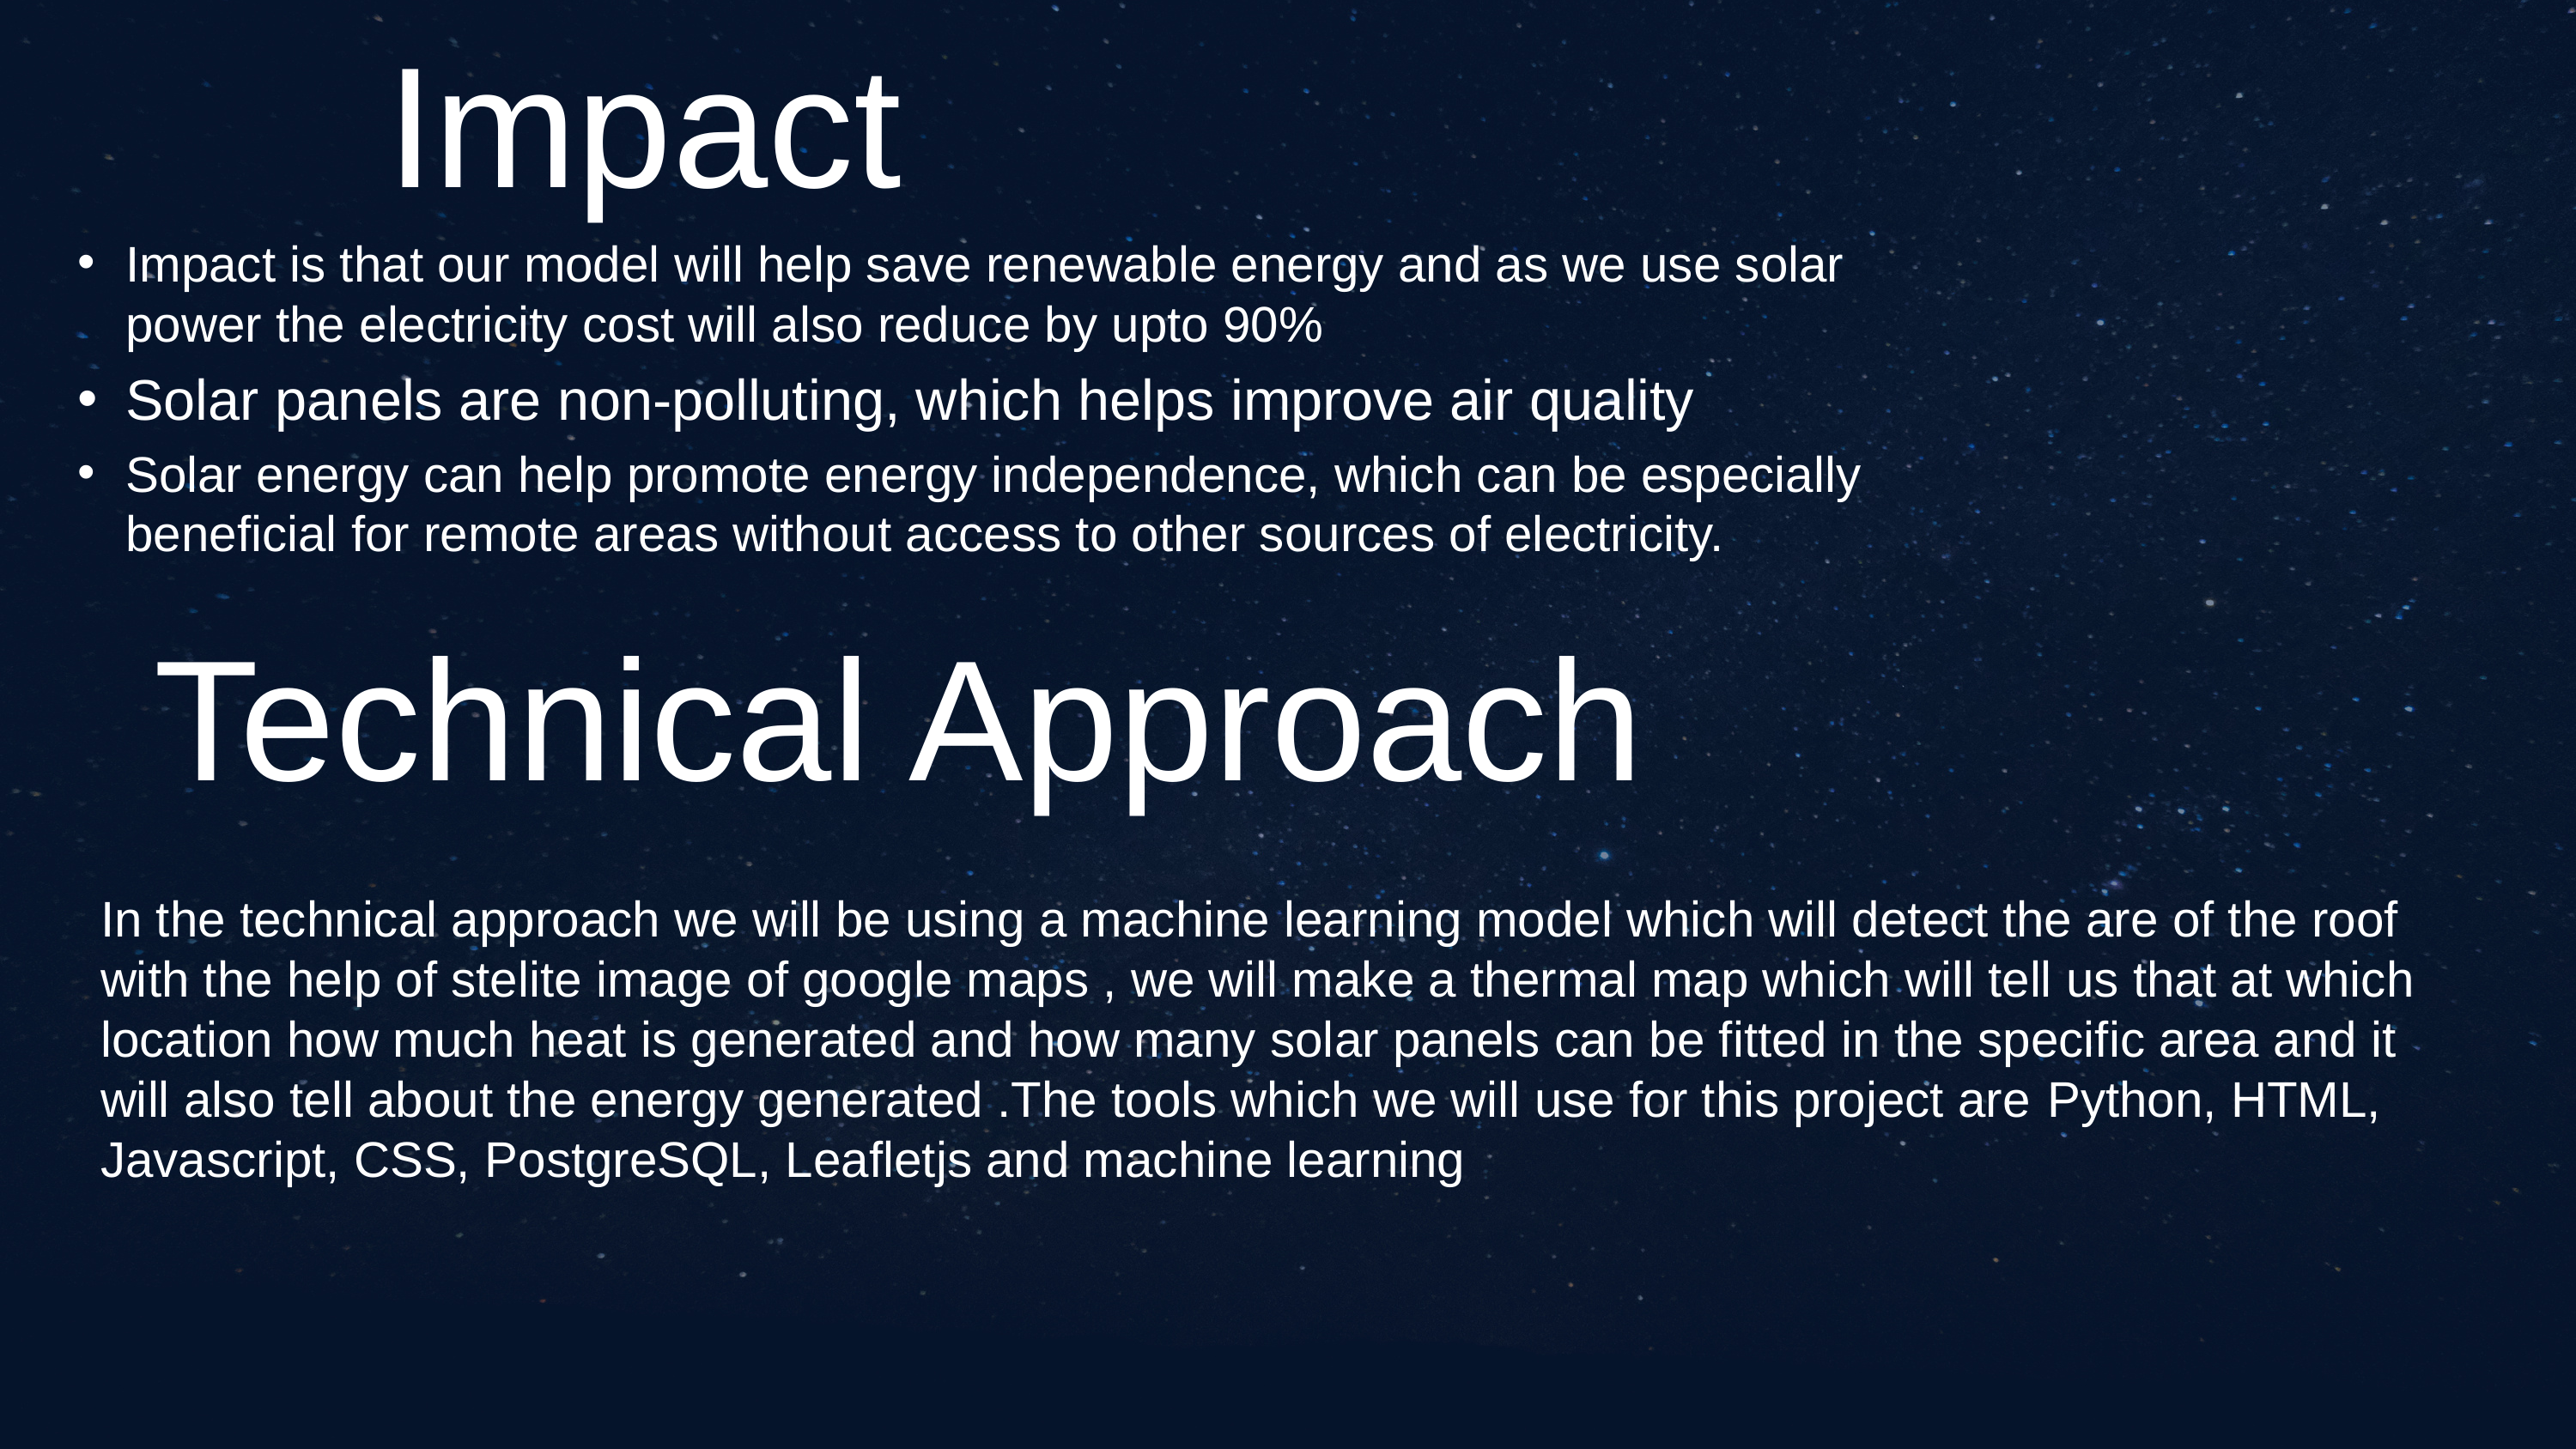

# Impact
Impact is that our model will help save renewable energy and as we use solar power the electricity cost will also reduce by upto 90%
Solar panels are non-polluting, which helps improve air quality
Solar energy can help promote energy independence, which can be especially beneficial for remote areas without access to other sources of electricity.

Technical Approach
In the technical approach we will be using a machine learning model which will detect the are of the roof with the help of stelite image of google maps , we will make a thermal map which will tell us that at which location how much heat is generated and how many solar panels can be fitted in the specific area and it will also tell about the energy generated .The tools which we will use for this project are Python, HTML, Javascript, CSS, PostgreSQL, Leafletjs and machine learning